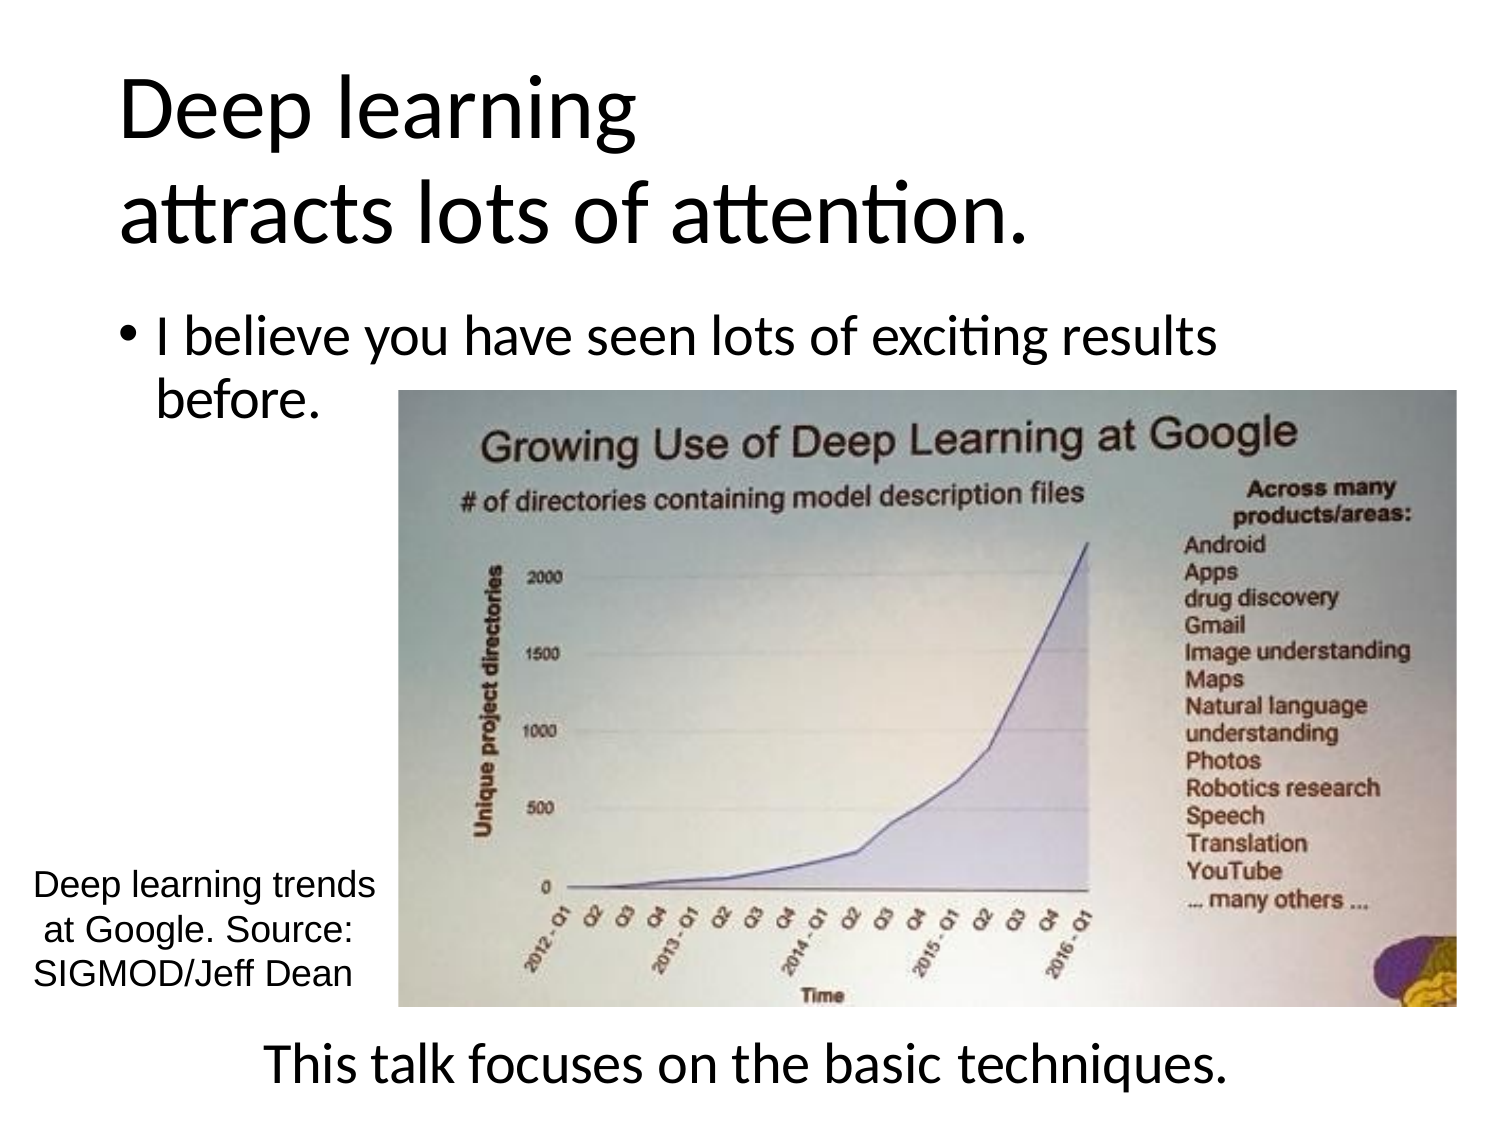

# Deep learning
attracts lots of attention.
I believe you have seen lots of exciting results  before.

Deep learning trends  at Google. Source:  SIGMOD/Jeff Dean
This talk focuses on the basic techniques.